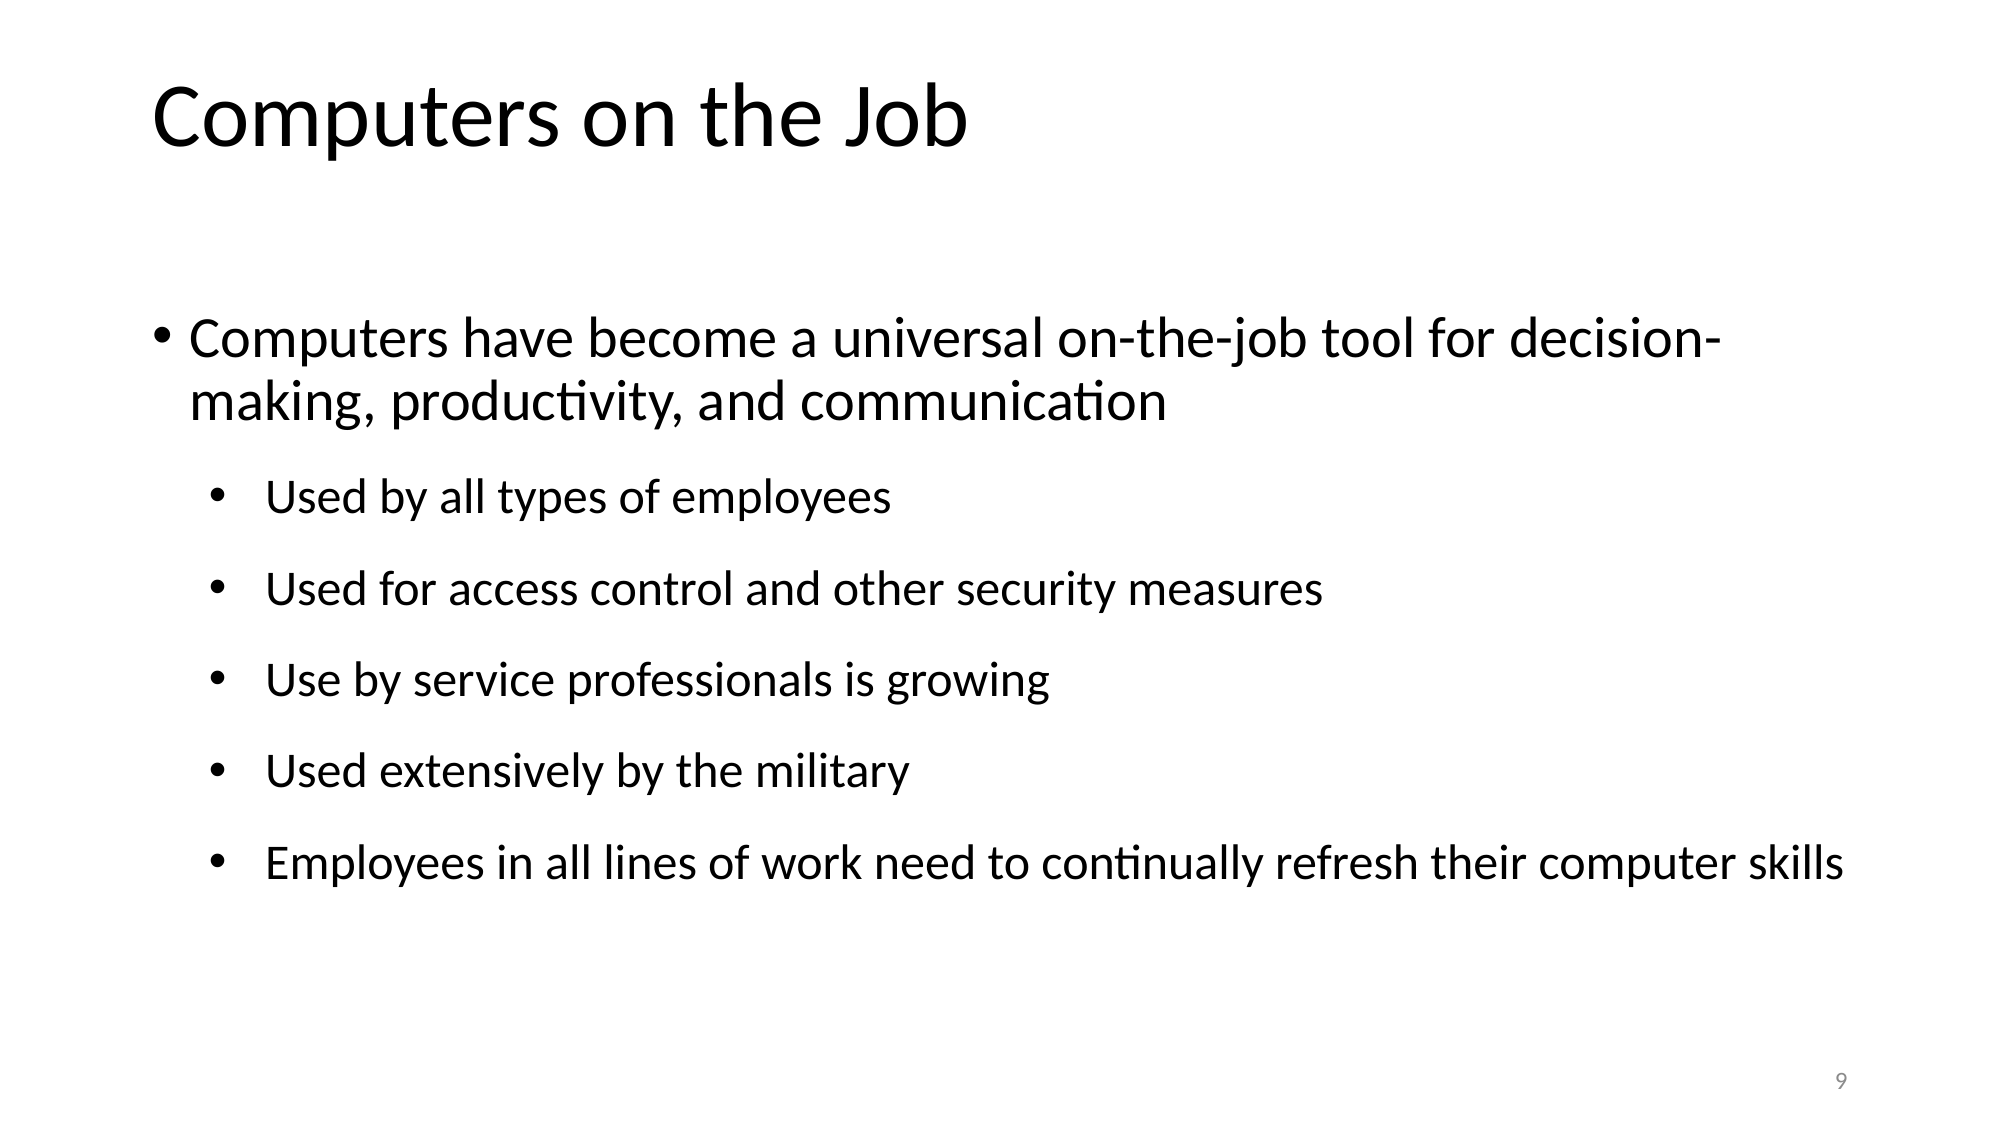

# Computers on the Job
Computers have become a universal on-the-job tool for decision-making, productivity, and communication
Used by all types of employees
Used for access control and other security measures
Use by service professionals is growing
Used extensively by the military
Employees in all lines of work need to continually refresh their computer skills

9